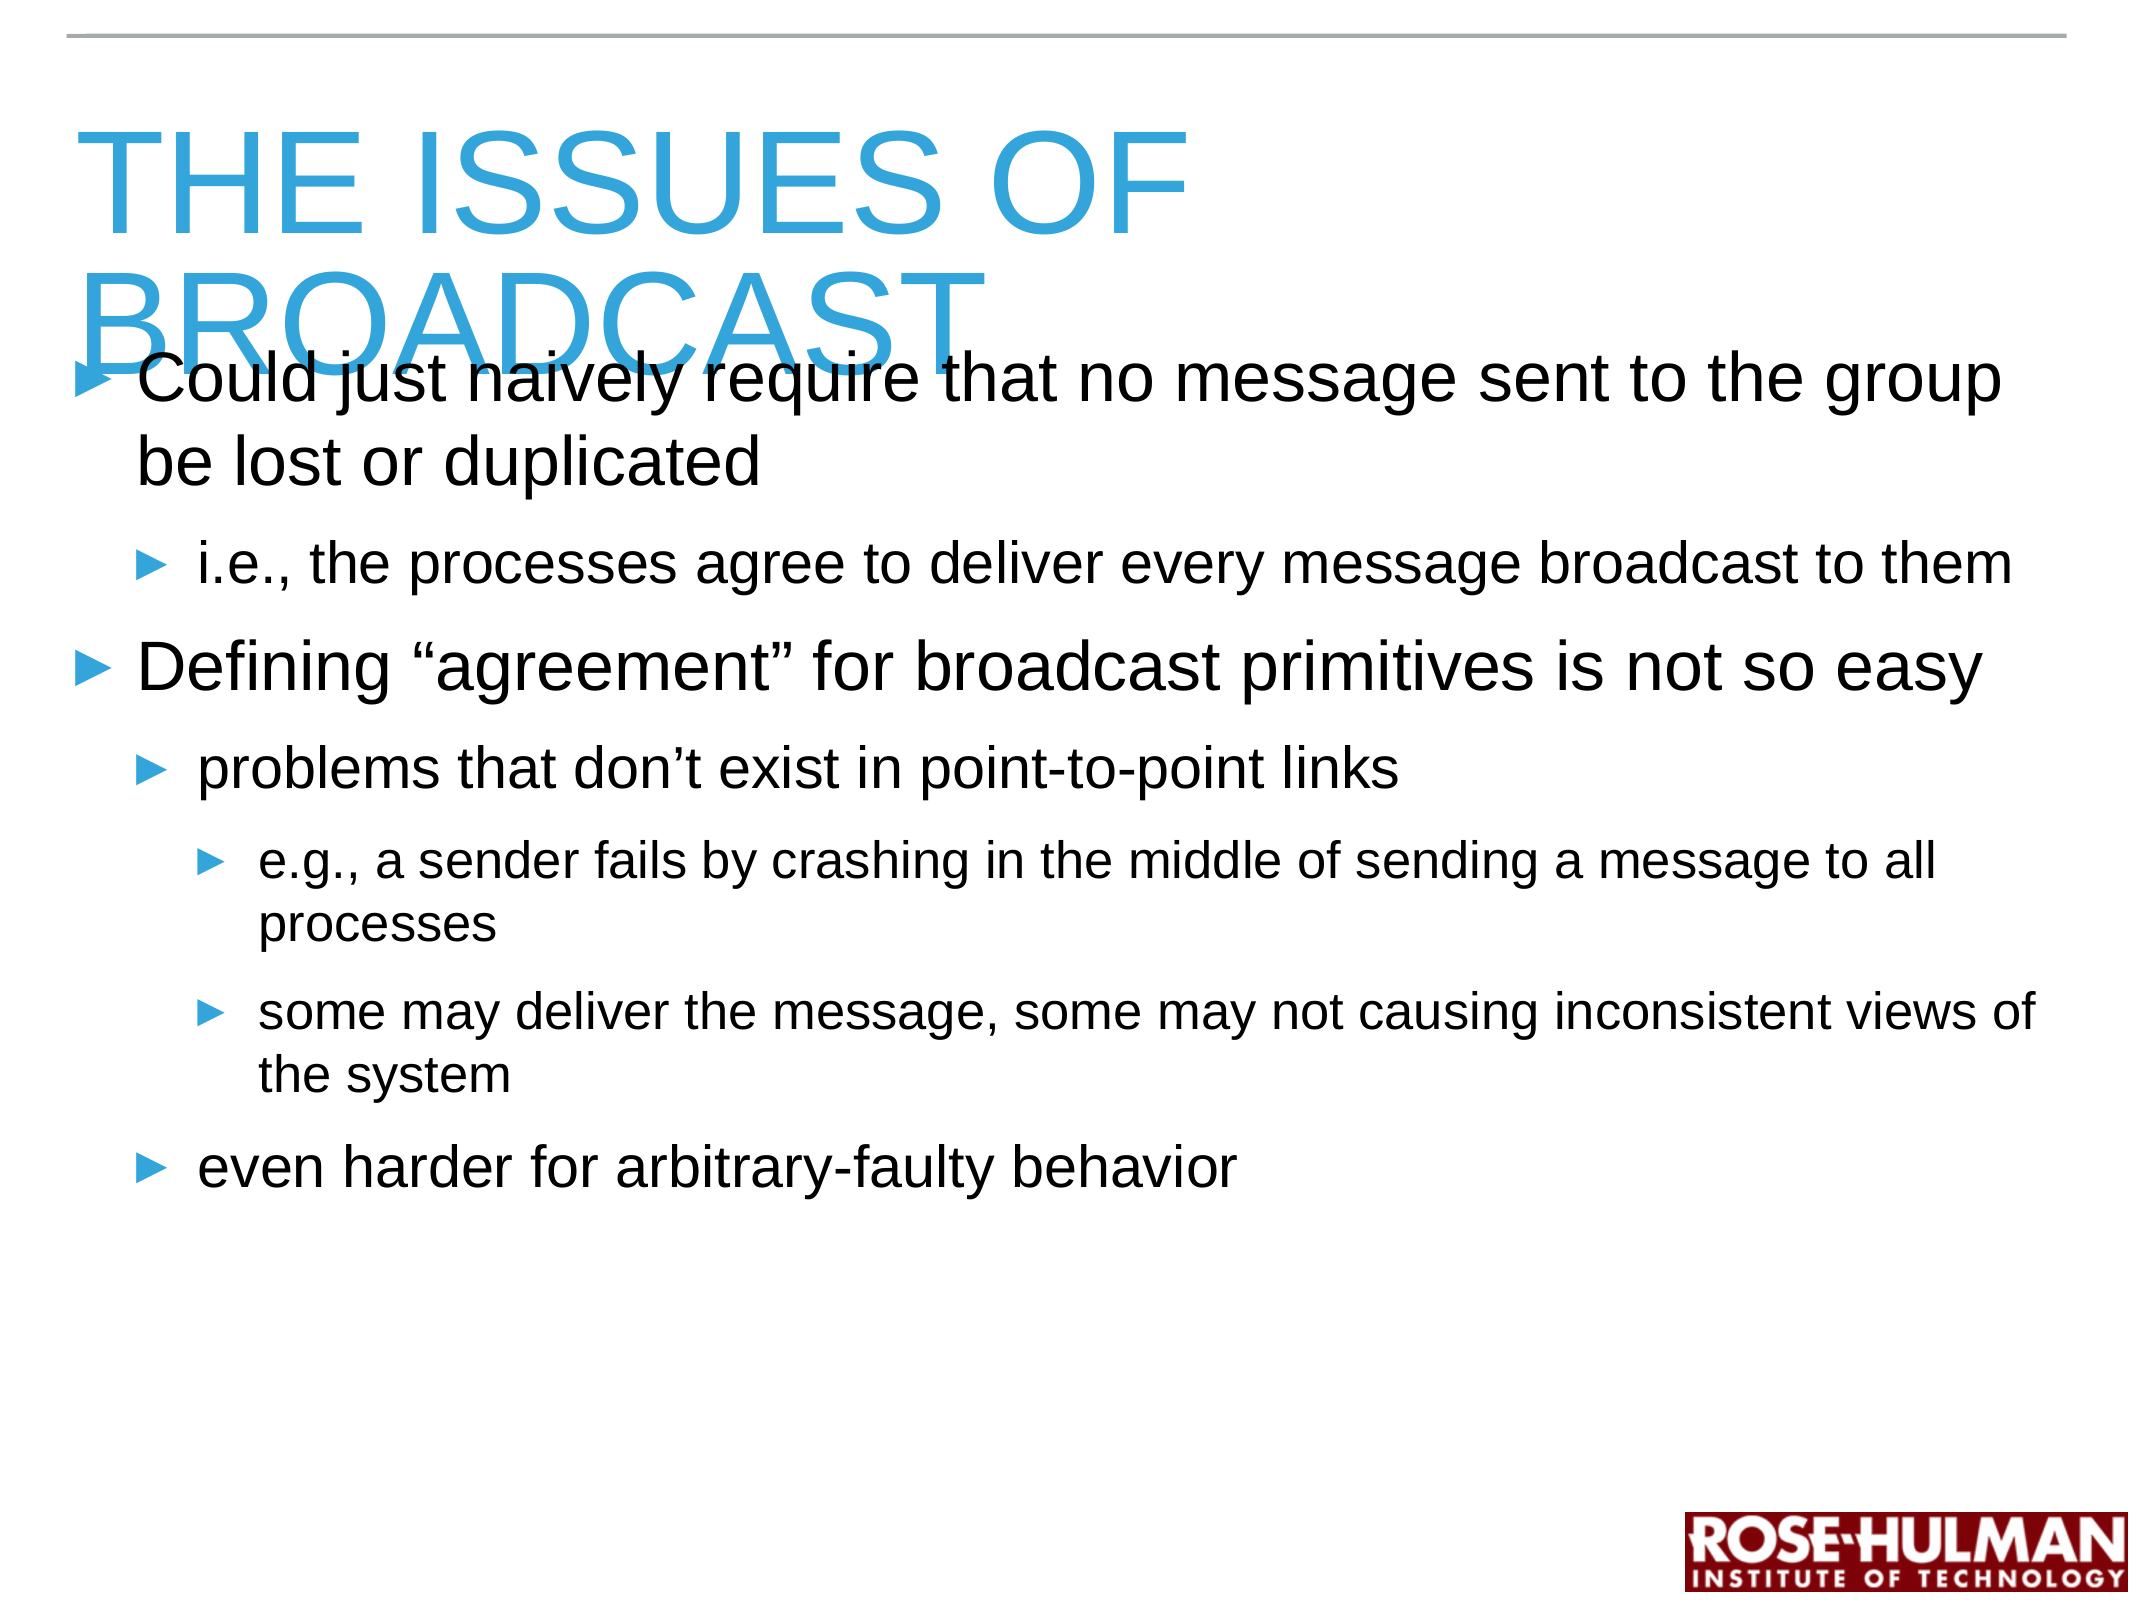

# the issues of broadcast
Could just naively require that no message sent to the group be lost or duplicated
i.e., the processes agree to deliver every message broadcast to them
Defining “agreement” for broadcast primitives is not so easy
problems that don’t exist in point-to-point links
e.g., a sender fails by crashing in the middle of sending a message to all processes
some may deliver the message, some may not causing inconsistent views of the system
even harder for arbitrary-faulty behavior
7